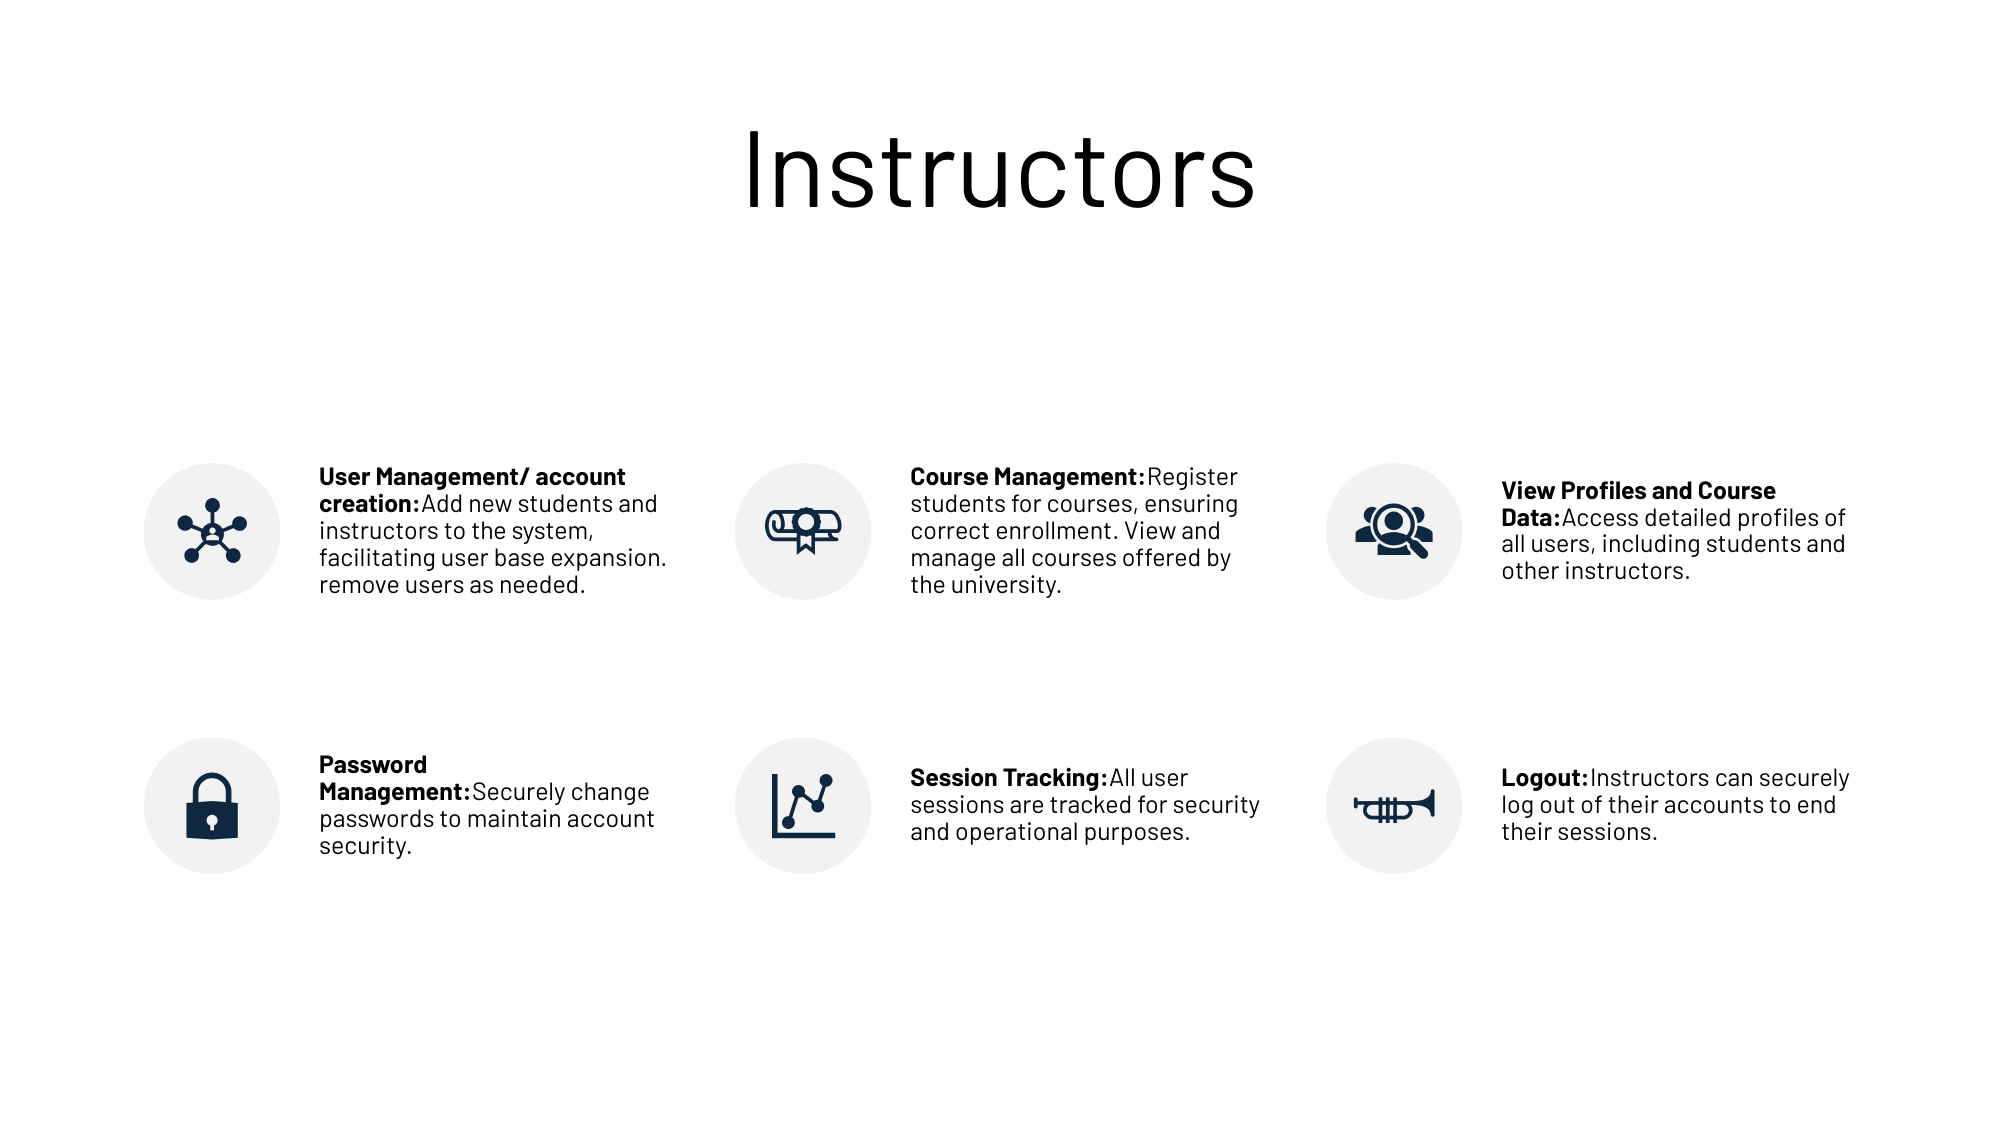

Instructors
User Management/ account creation:Add new students and instructors to the system, facilitating user base expansion. remove users as needed.
Course Management:Register students for courses, ensuring correct enrollment. View and manage all courses offered by the university.
View Profiles and Course Data:Access detailed profiles of all users, including students and other instructors.
Password Management:Securely change passwords to maintain account security.
Session Tracking:All user sessions are tracked for security and operational purposes.
Logout:Instructors can securely log out of their accounts to end their sessions.